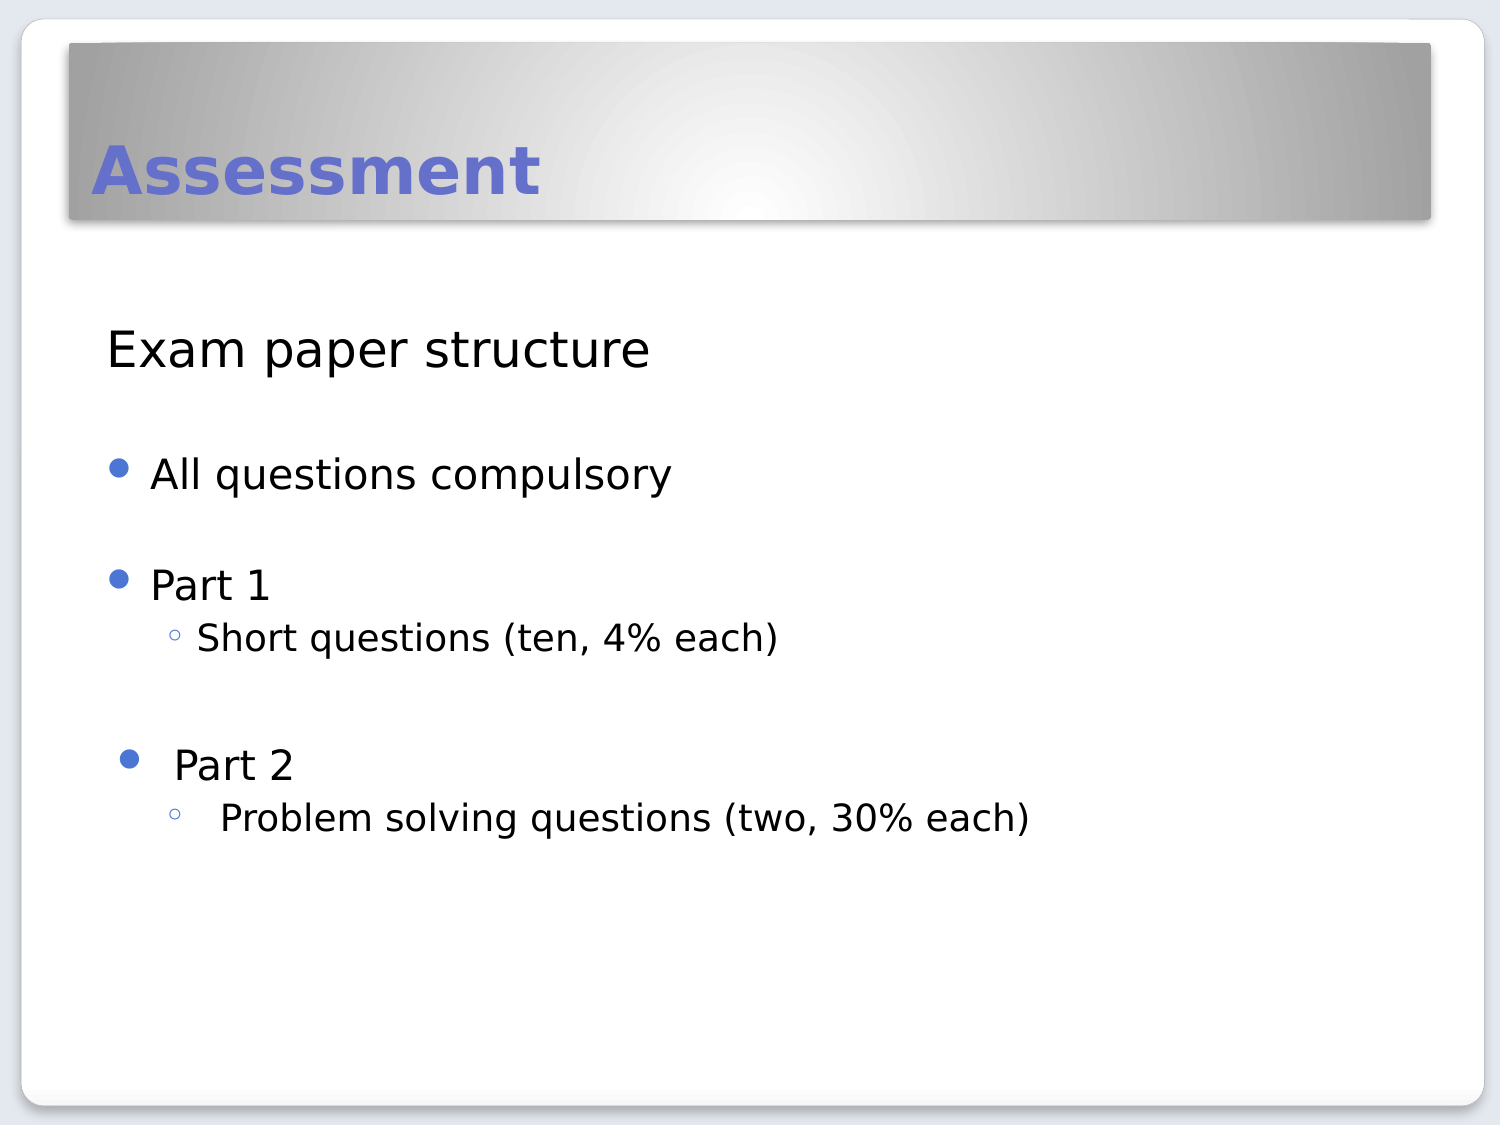

# Assessment
Exam paper structure

All questions compulsory

Part 1
Short questions (ten, 4% each)

Part 2
Problem solving questions (two, 30% each)